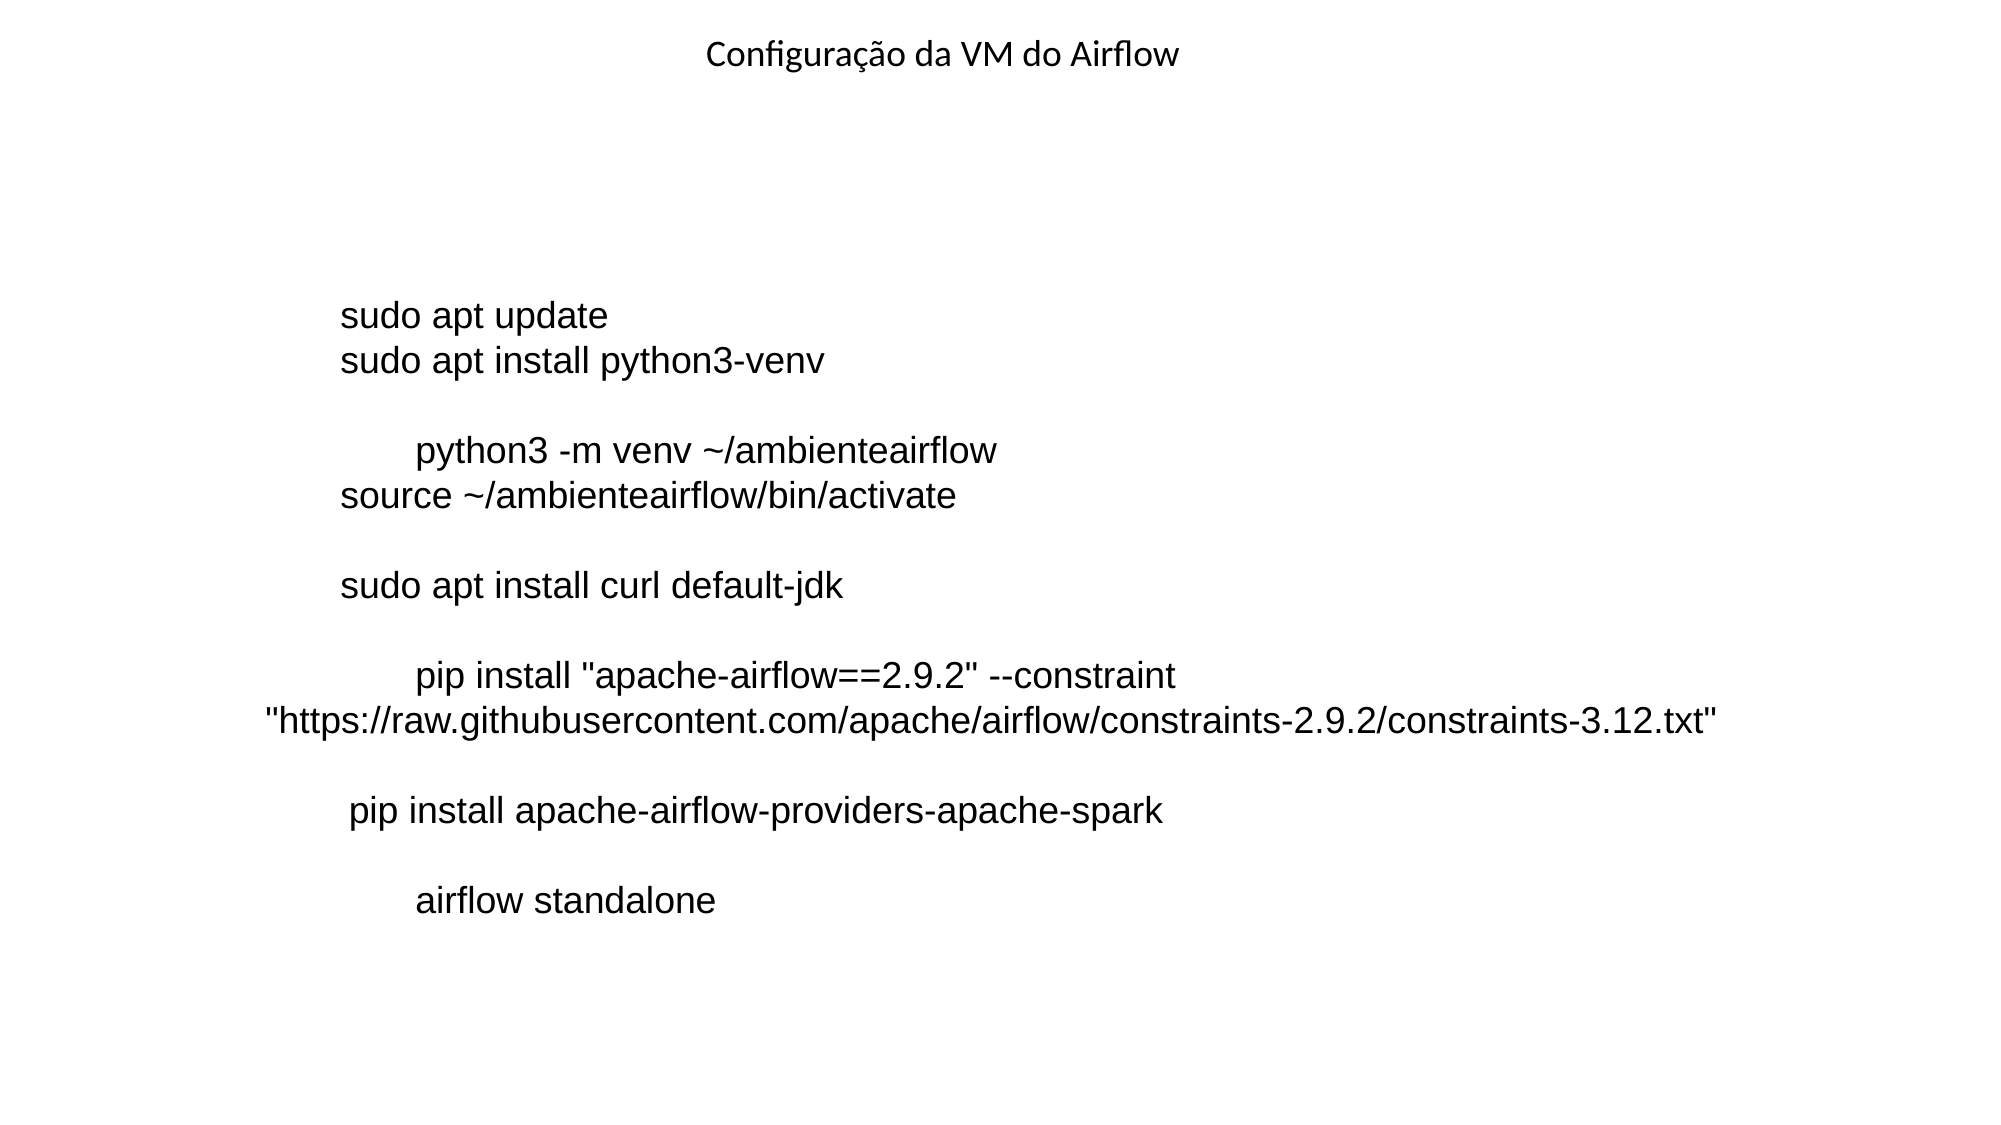

Configuração da VM do Airflow
	sudo apt update
	sudo apt install python3-venv
	python3 -m venv ~/ambienteairflow
source ~/ambienteairflow/bin/activate

sudo apt install curl default-jdk
	pip install "apache-airflow==2.9.2" --constraint "https://raw.githubusercontent.com/apache/airflow/constraints-2.9.2/constraints-3.12.txt"

 pip install apache-airflow-providers-apache-spark
	airflow standalone